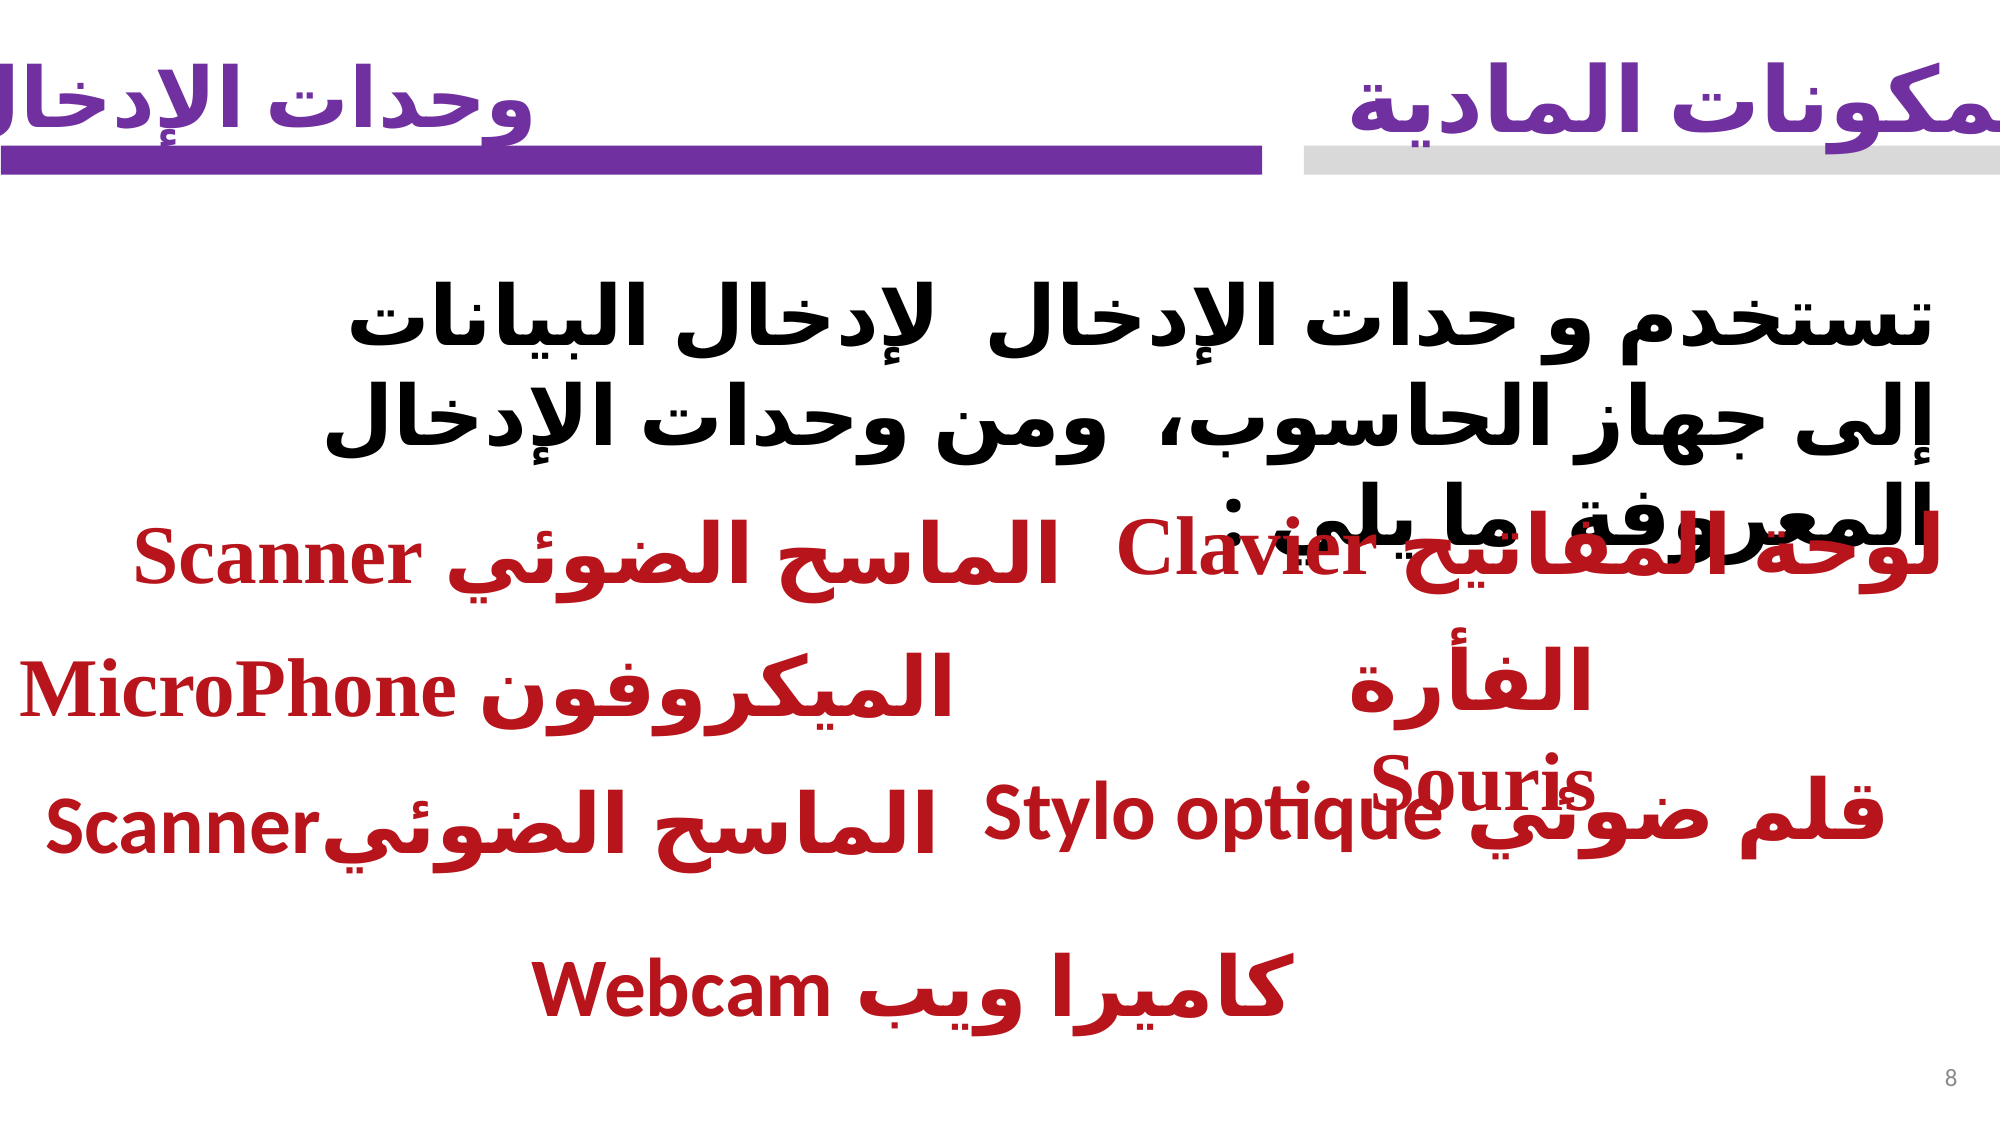

المكونات المادية
وحدات الإدخال

تستخدم و حدات الإدخال  لإدخال البيانات إلى جهاز الحاسوب،  ومن وحدات الإدخال المعروفة  ما يلي :
لوحة المفاتيح Clavier
الماسح الضوئي Scanner
الفأرة  Souris
الميكروفون MicroPhone
قلم ضوئي Stylo optique

الماسح الضوئيScanner
كاميرا ويب Webcam
8